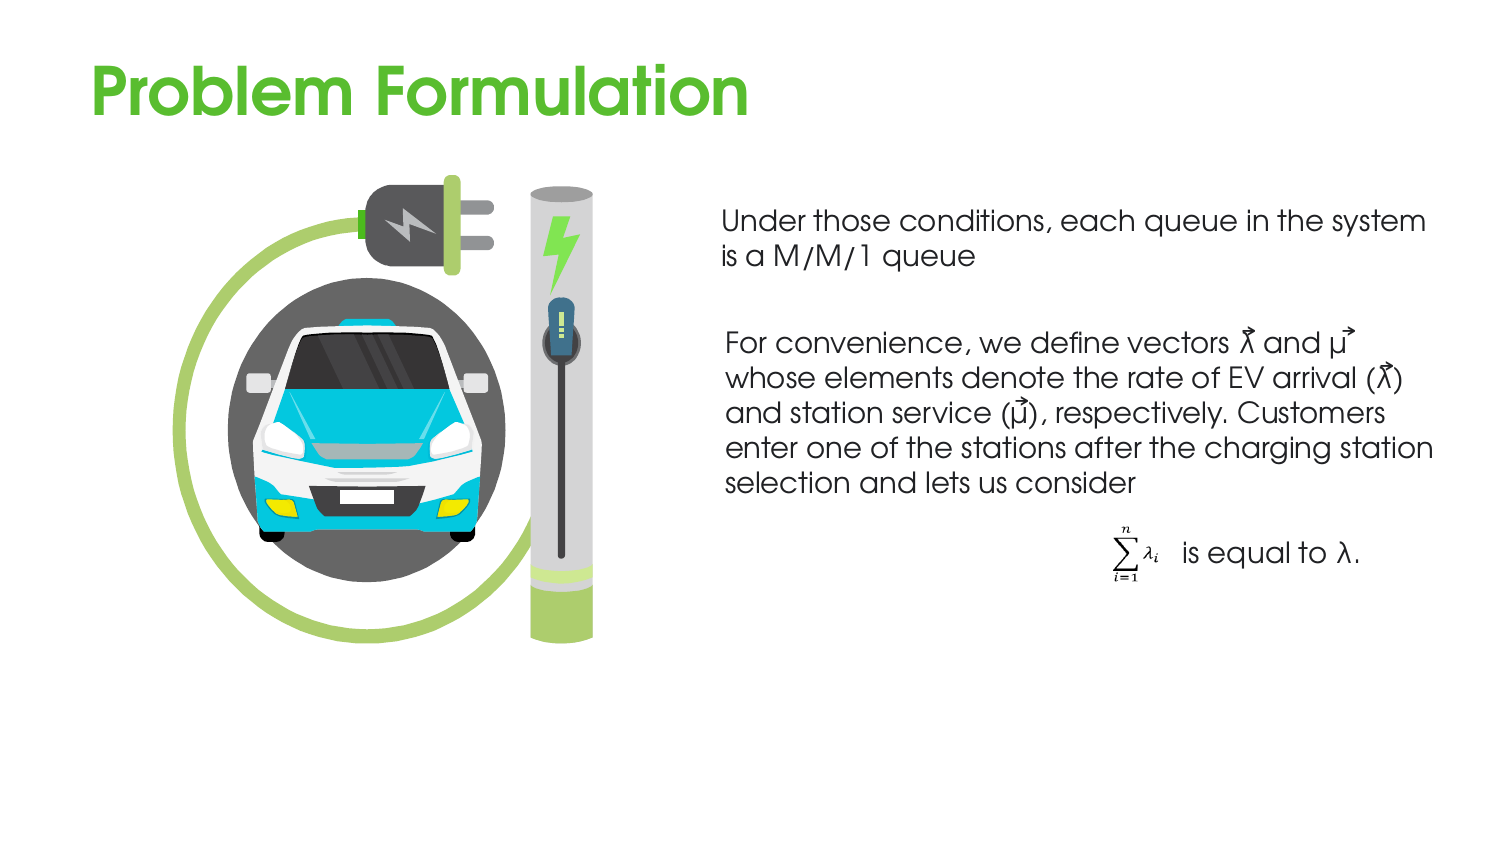

# Problem Formulation

Under those conditions, each queue in the system is a M/M/1 queue
For convenience, we define vectors λ⃗ and μ ⃗ whose elements denote the rate of EV arrival (λ⃗) and station service (μ⃗), respectively. Customers enter one of the stations after the charging station selection and lets us consider

			 is equal to λ.